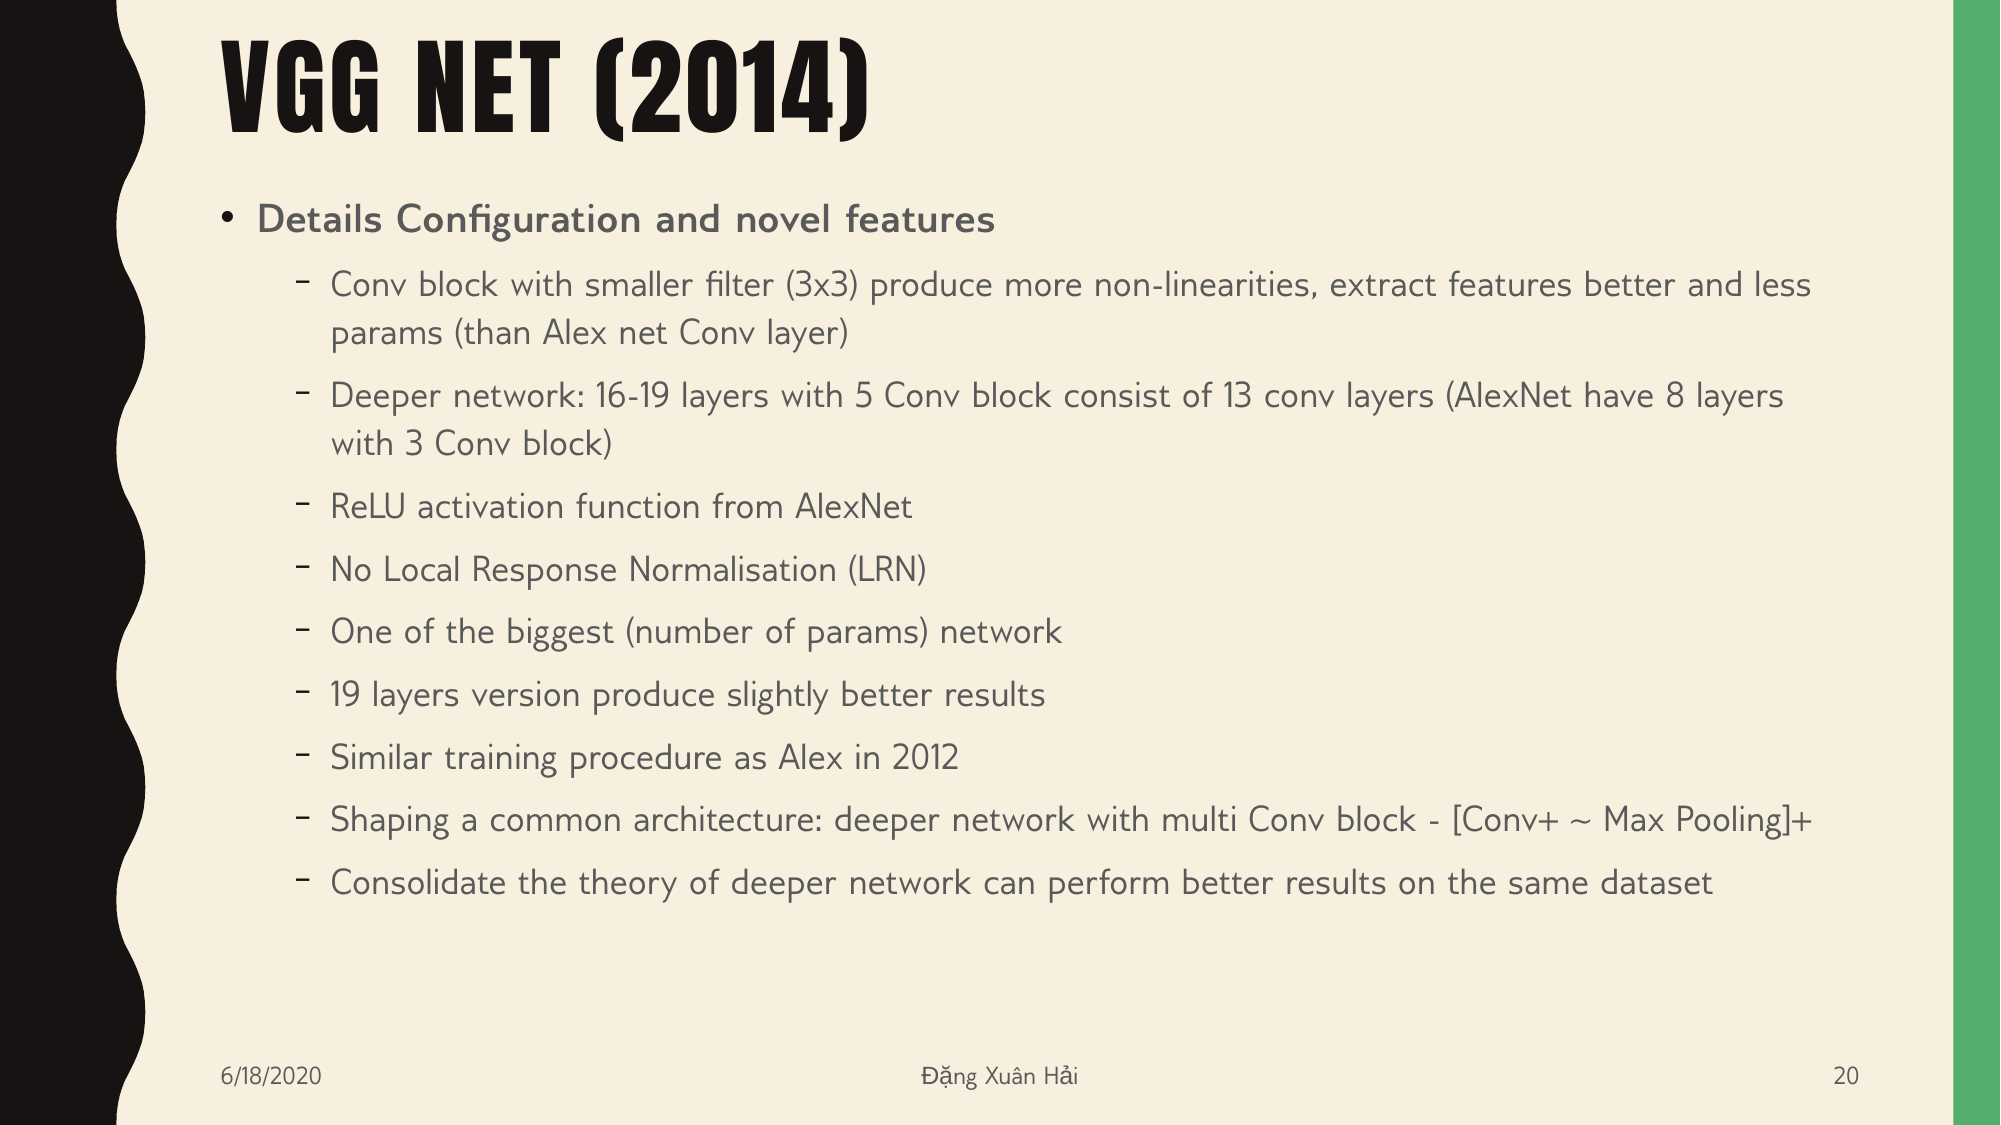

# VGG Net (2014)
Details Configuration and novel features
Conv block with smaller filter (3x3) produce more non-linearities, extract features better and less params (than Alex net Conv layer)
Deeper network: 16-19 layers with 5 Conv block consist of 13 conv layers (AlexNet have 8 layers with 3 Conv block)
ReLU activation function from AlexNet
No Local Response Normalisation (LRN)
One of the biggest (number of params) network
19 layers version produce slightly better results
Similar training procedure as Alex in 2012
Shaping a common architecture: deeper network with multi Conv block - [Conv+ ~ Max Pooling]+
Consolidate the theory of deeper network can perform better results on the same dataset

6/18/2020
Đặng Xuân Hải
20